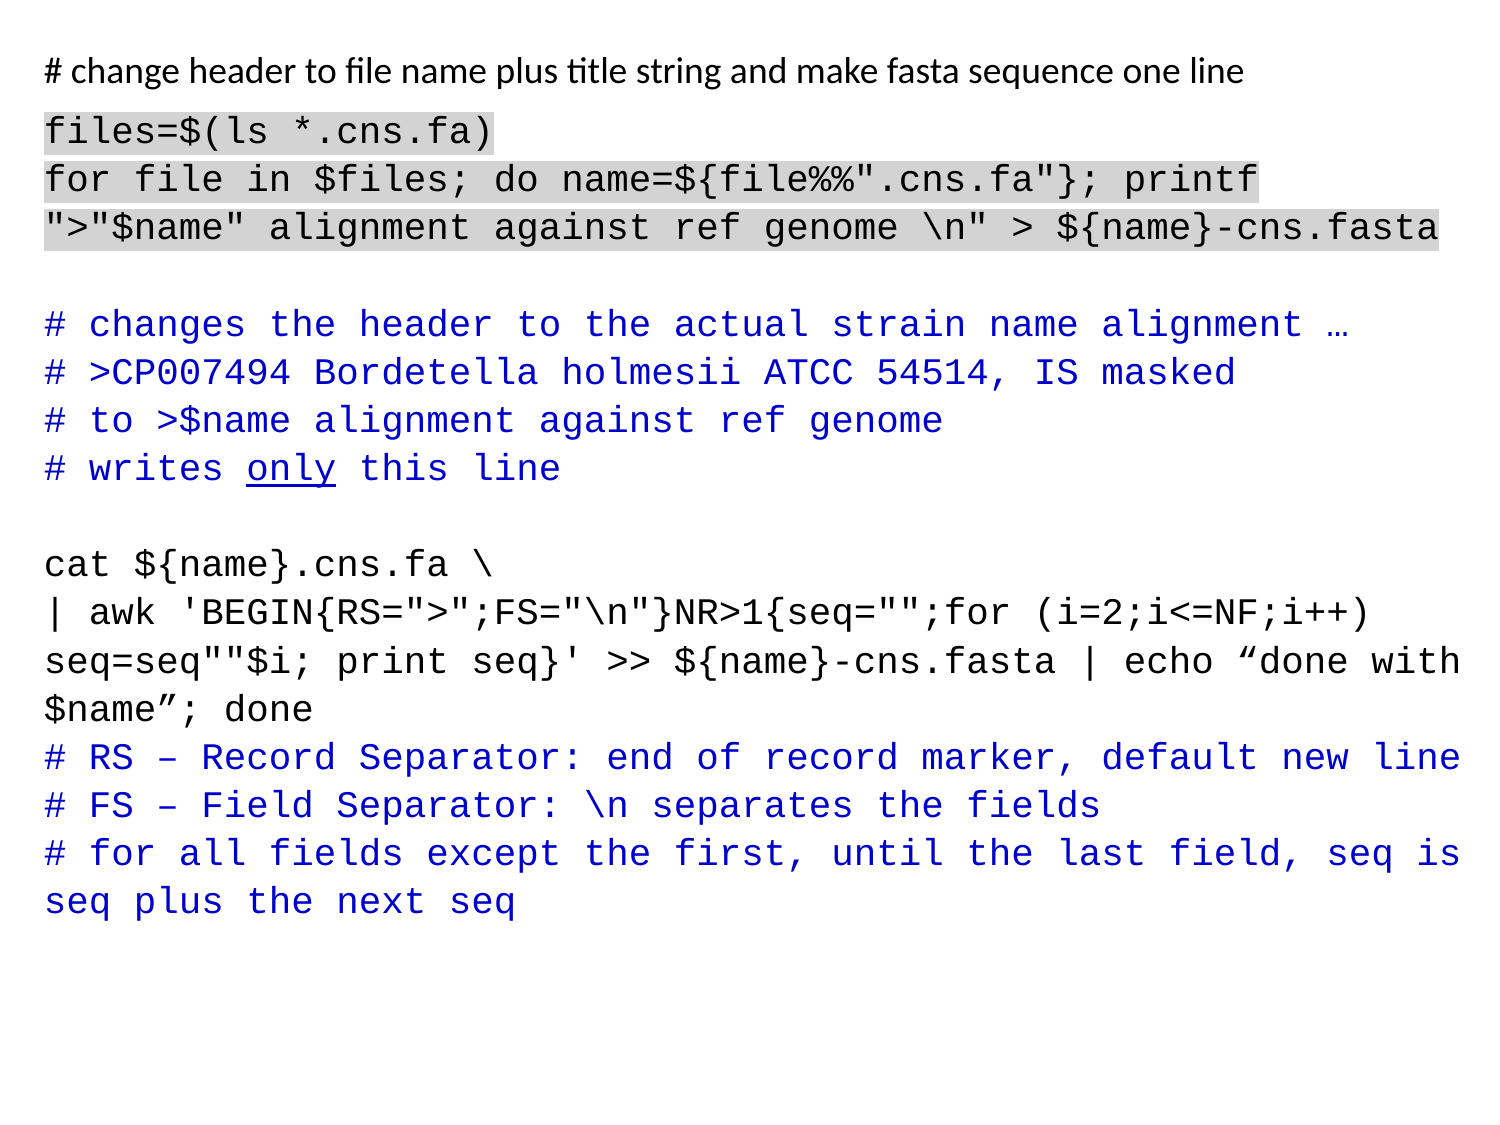

# change header to file name plus title string and make fasta sequence one line
files=$(ls *.cns.fa)
for file in $files; do name=${file%%".cns.fa"}; printf ">"$name" alignment against ref genome \n" > ${name}-cns.fasta

# changes the header to the actual strain name alignment …
# >CP007494 Bordetella holmesii ATCC 54514, IS masked
# to >$name alignment against ref genome
# writes only this line
cat ${name}.cns.fa \
| awk 'BEGIN{RS=">";FS="\n"}NR>1{seq="";for (i=2;i<=NF;i++) seq=seq""$i; print seq}' >> ${name}-cns.fasta | echo “done with $name”; done
# RS – Record Separator: end of record marker, default new line
# FS – Field Separator: \n separates the fields
# for all fields except the first, until the last field, seq is seq plus the next seq